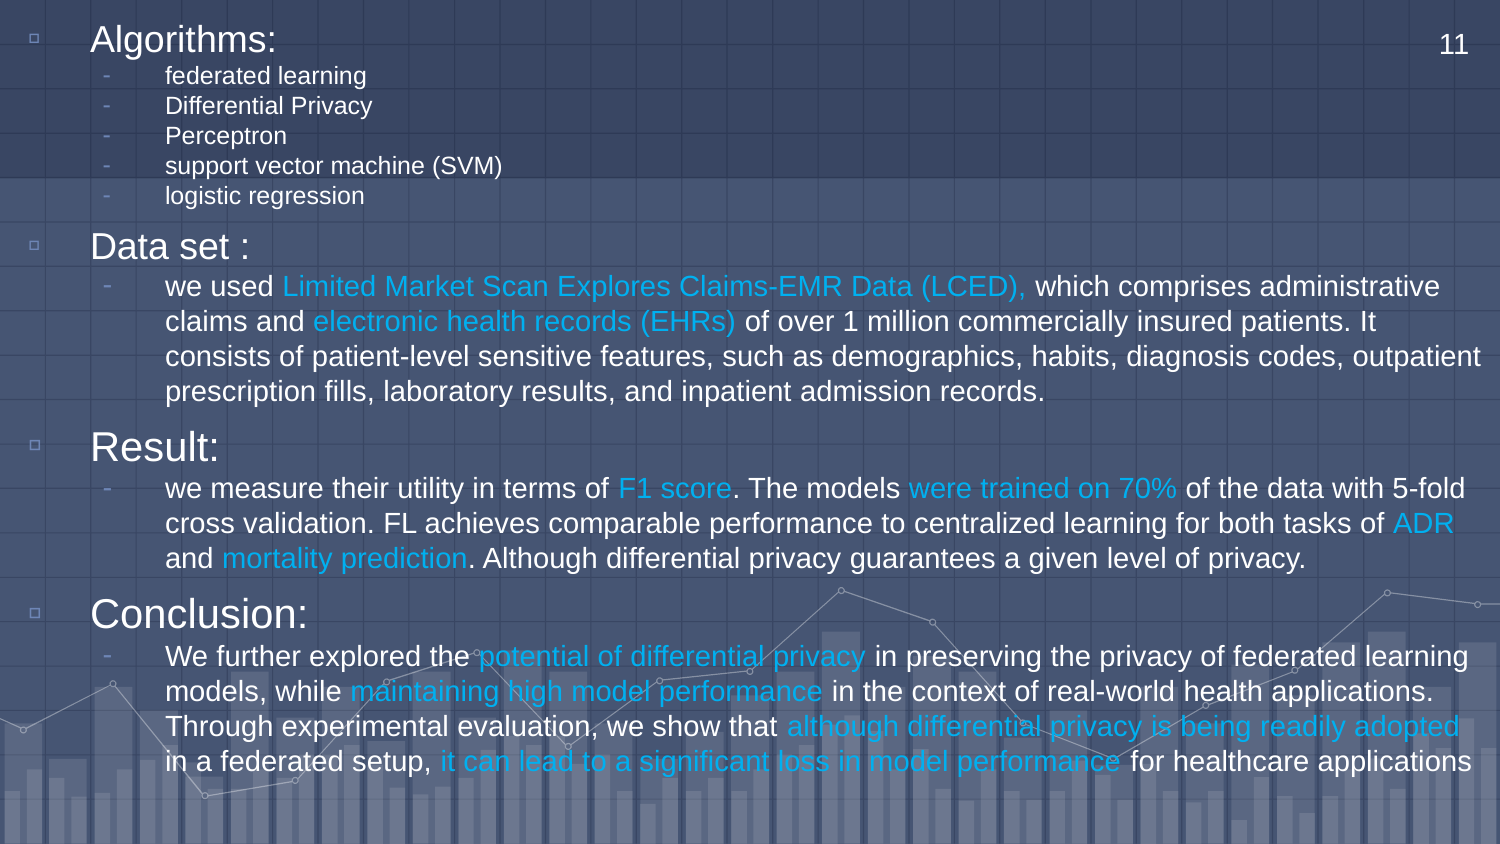

Algorithms:
federated learning
Differential Privacy
Perceptron
support vector machine (SVM)
logistic regression
Data set :
we used Limited Market Scan Explores Claims-EMR Data (LCED), which comprises administrative claims and electronic health records (EHRs) of over 1 million commercially insured patients. It consists of patient-level sensitive features, such as demographics, habits, diagnosis codes, outpatient prescription ﬁlls, laboratory results, and inpatient admission records.
Result:
we measure their utility in terms of F1 score. The models were trained on 70% of the data with 5-fold cross validation. FL achieves comparable performance to centralized learning for both tasks of ADR and mortality prediction. Although differential privacy guarantees a given level of privacy.
Conclusion:
We further explored the potential of differential privacy in preserving the privacy of federated learning models, while maintaining high model performance in the context of real-world health applications. Through experimental evaluation, we show that although differential privacy is being readily adopted in a federated setup, it can lead to a signiﬁcant loss in model performance for healthcare applications

11